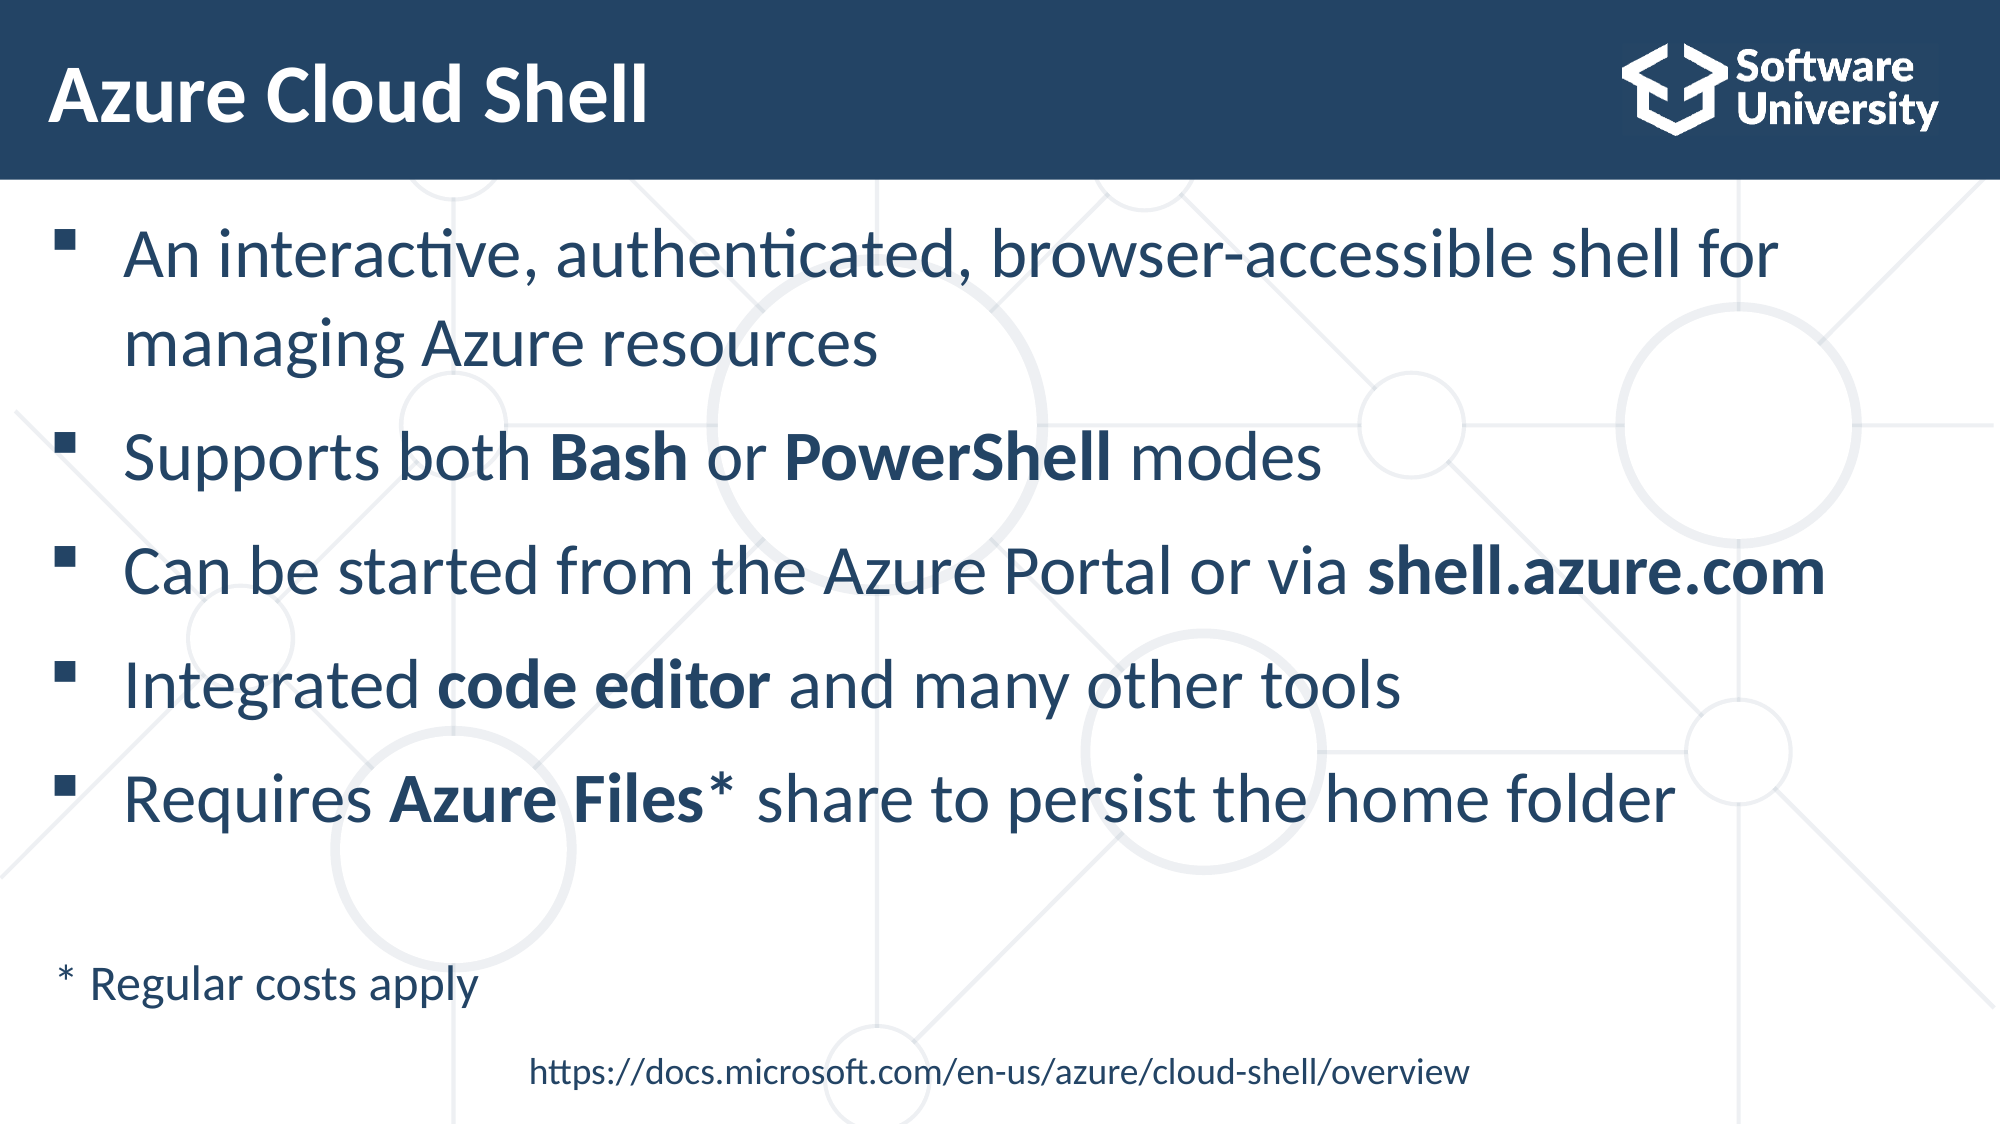

# Azure Cloud Shell
An interactive, authenticated, browser-accessible shell for managing Azure resources
Supports both Bash or PowerShell modes
Can be started from the Azure Portal or via shell.azure.com
Integrated code editor and many other tools
Requires Azure Files* share to persist the home folder
* Regular costs apply
https://docs.microsoft.com/en-us/azure/cloud-shell/overview